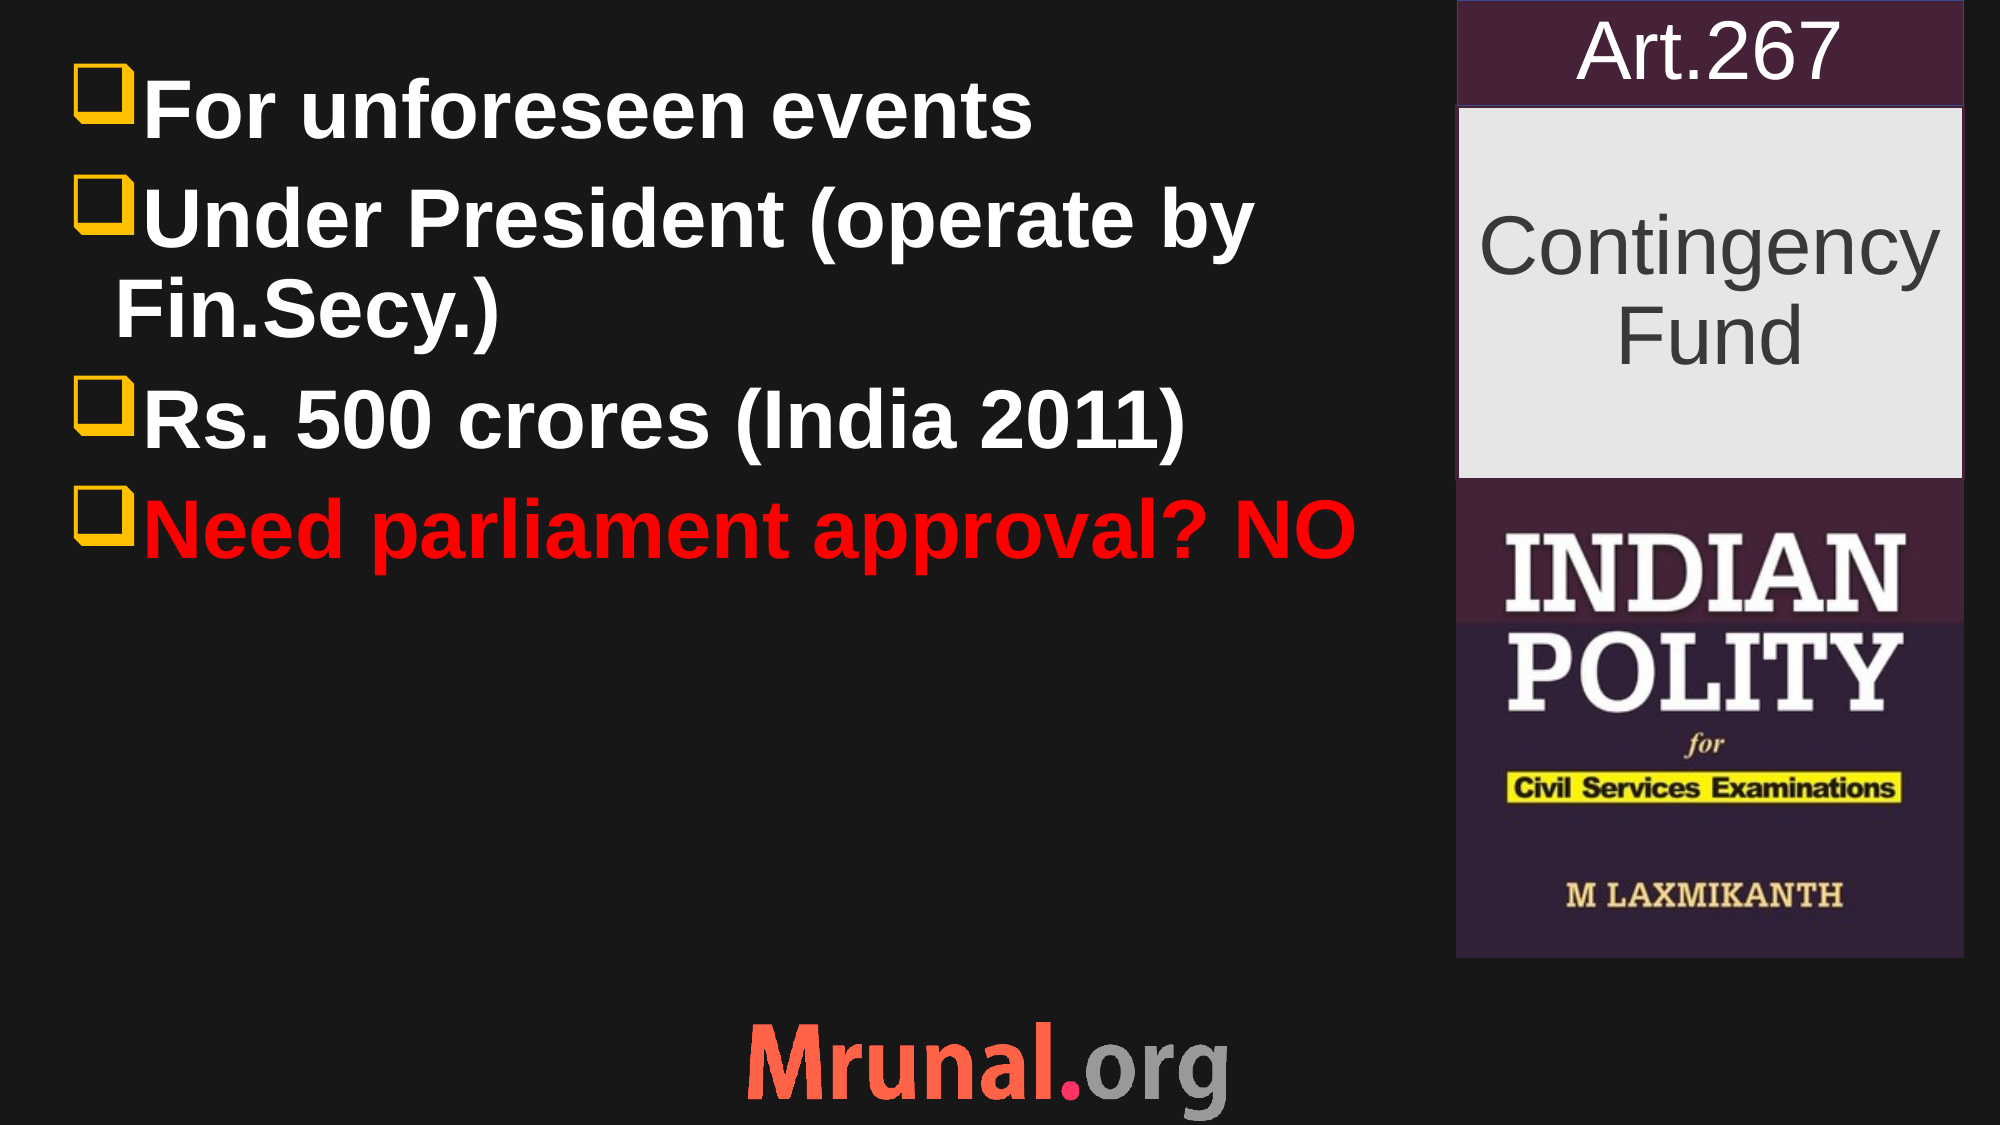

Art.267
For unforeseen events
Under President (operate by Fin.Secy.)
Rs. 500 crores (India 2011)
Need parliament approval? NO
# Contingency Fund